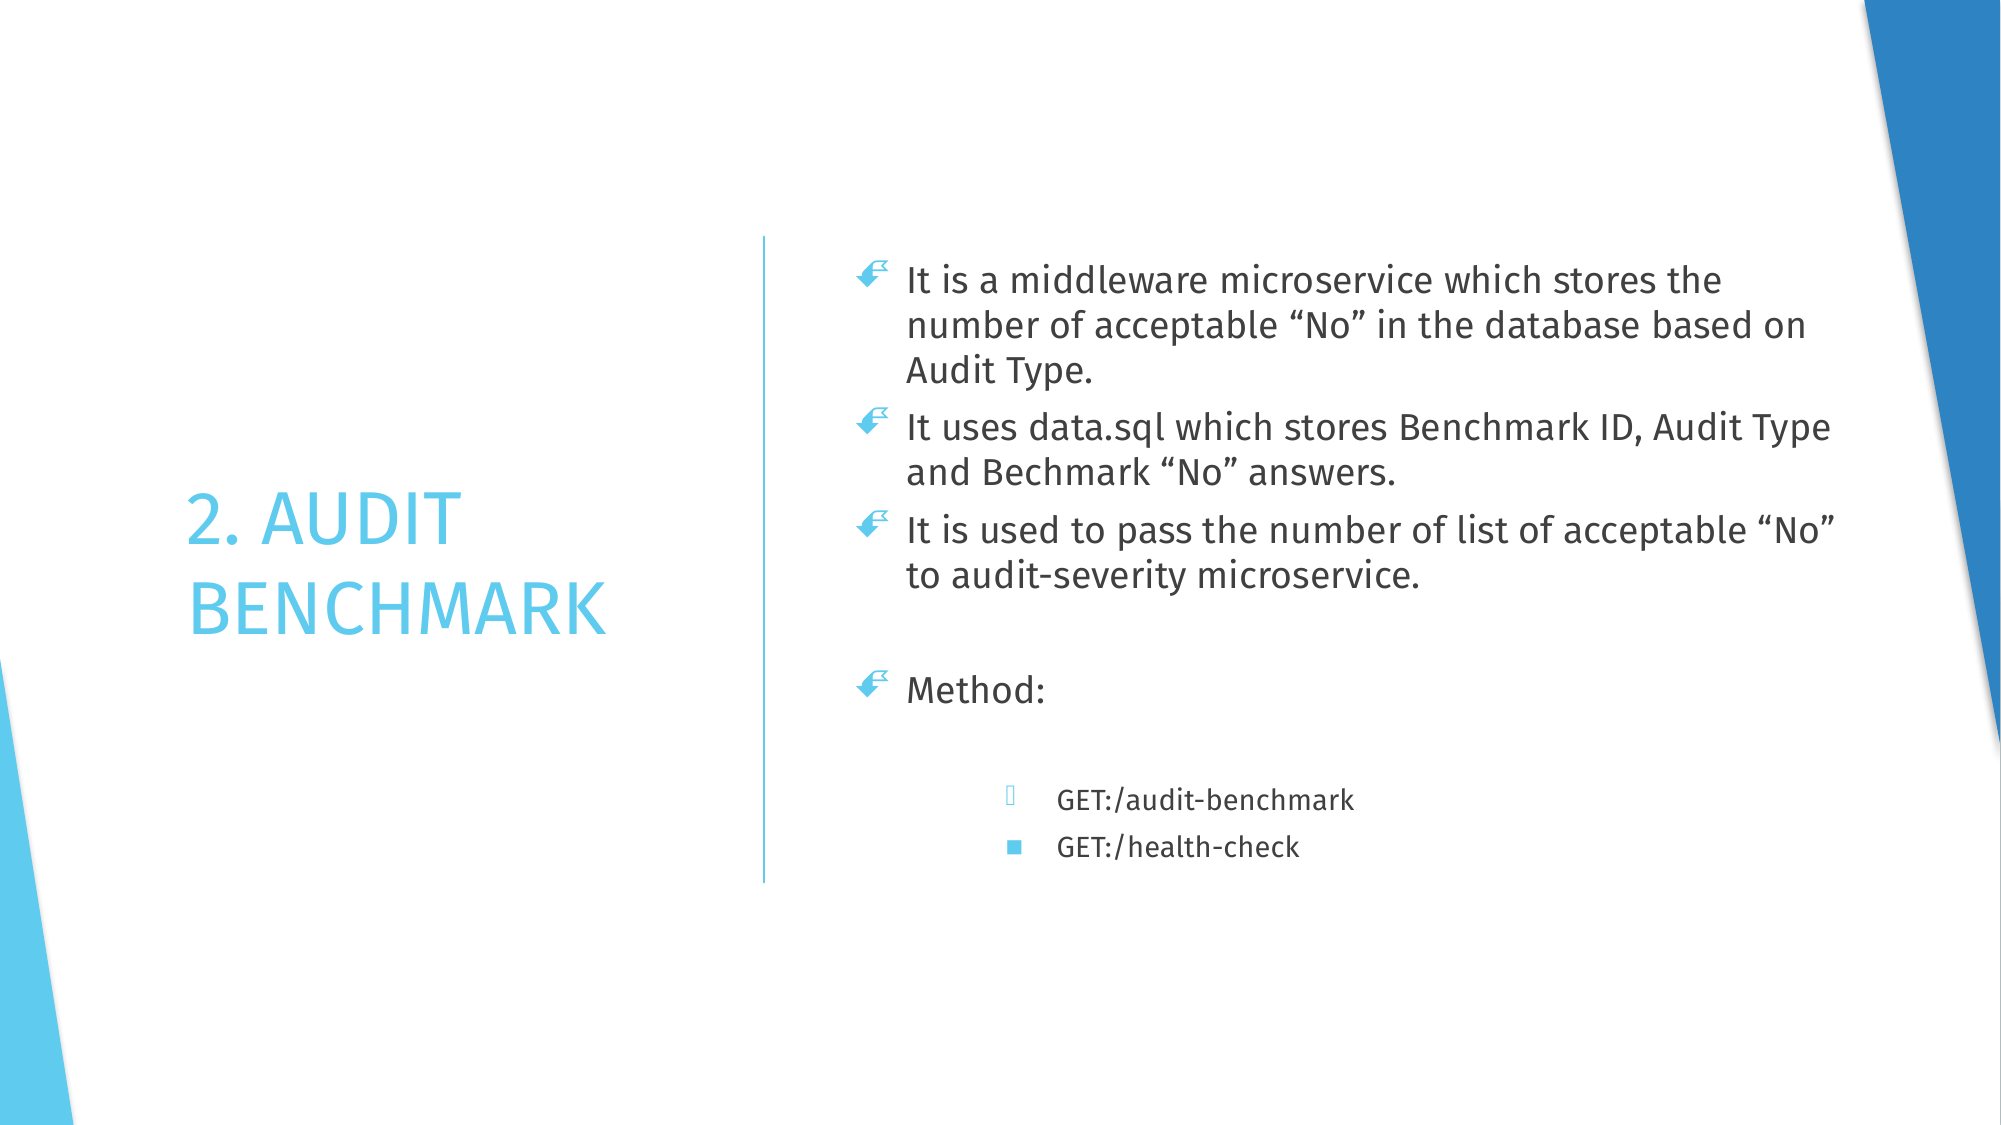

It is a middleware microservice which stores the number of acceptable “No” in the database based on Audit Type.
It uses data.sql which stores Benchmark ID, Audit Type and Bechmark “No” answers.
It is used to pass the number of list of acceptable “No” to audit-severity microservice.

Method:

GET:/audit-benchmark
GET:/health-check
# 2. AUDIT BENCHMARK